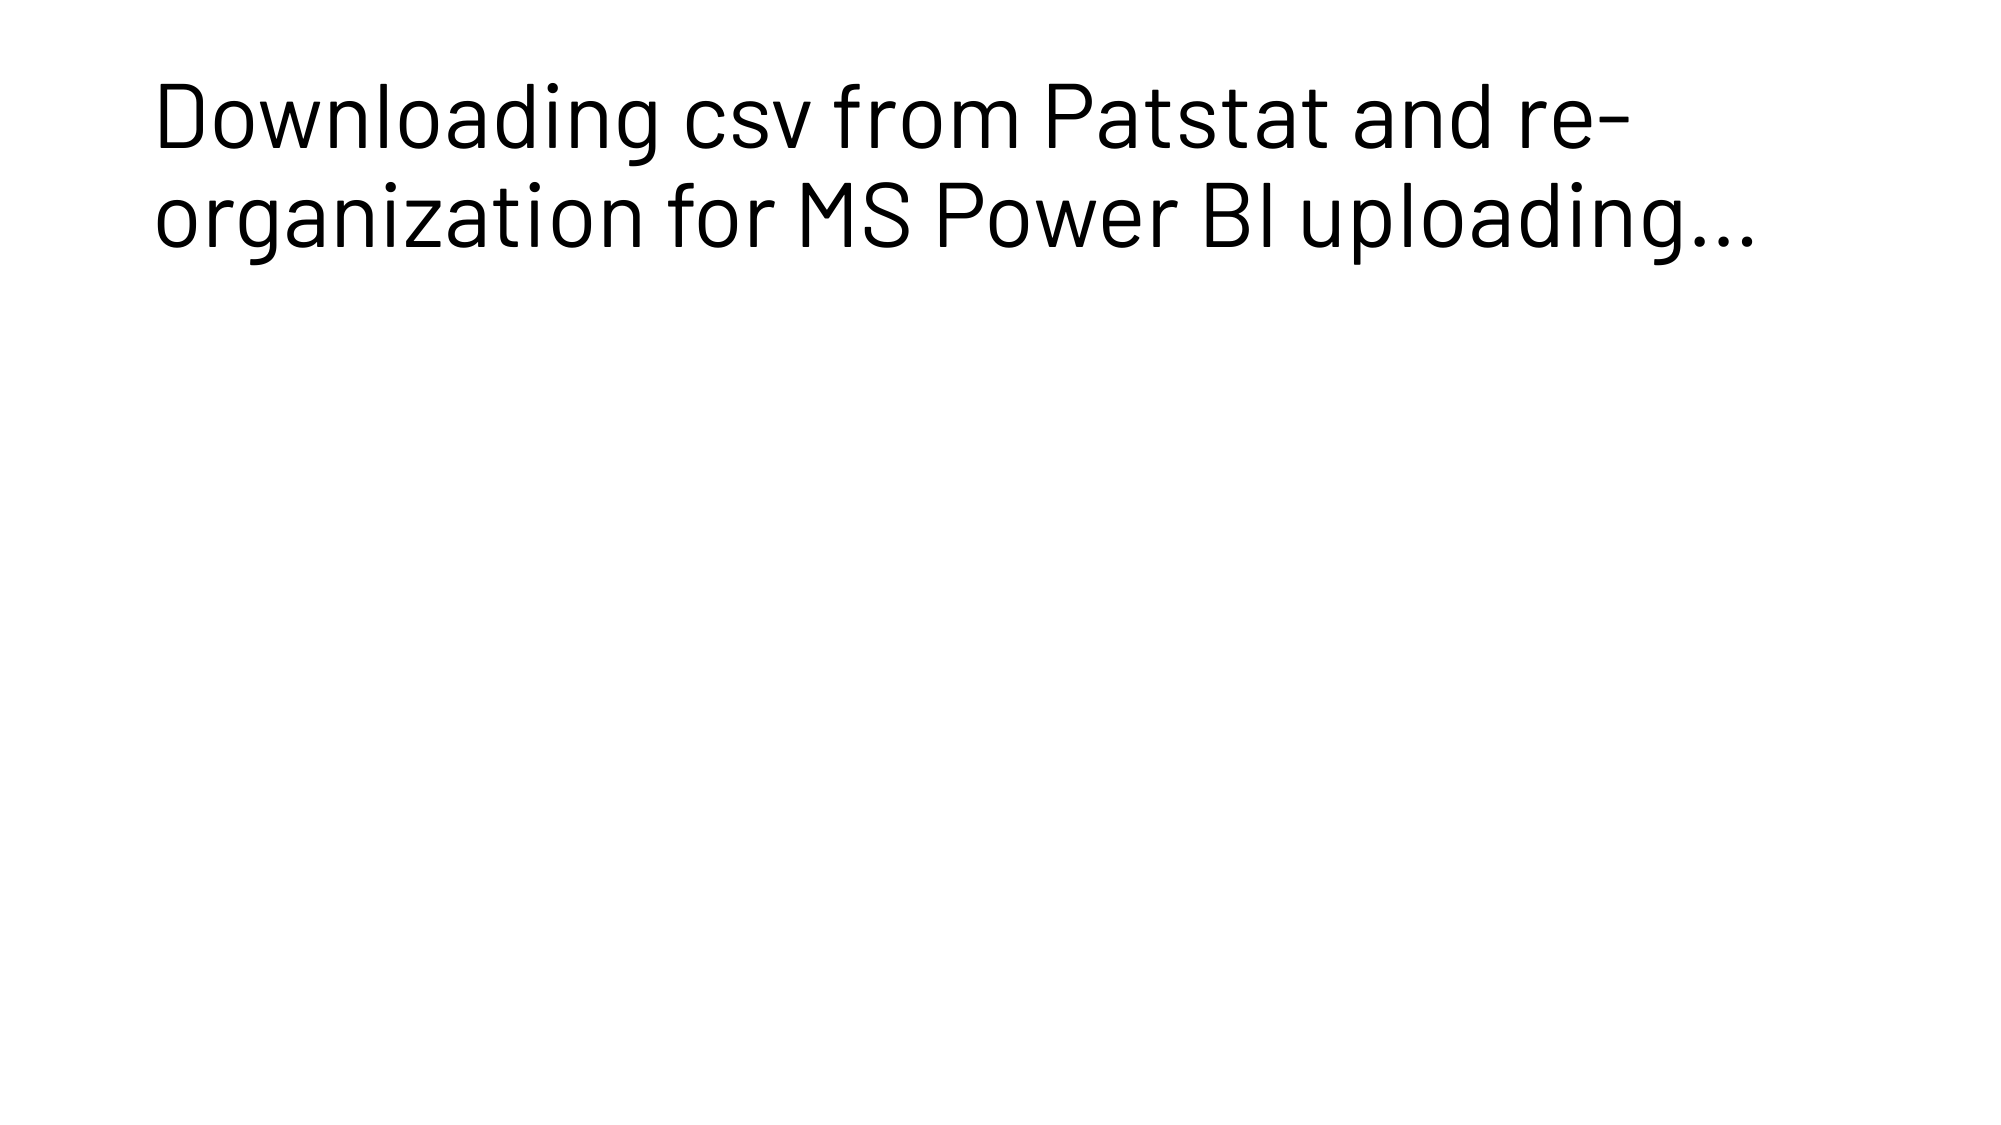

# Downloading csv from Patstat and re-organization for MS Power BI uploading…